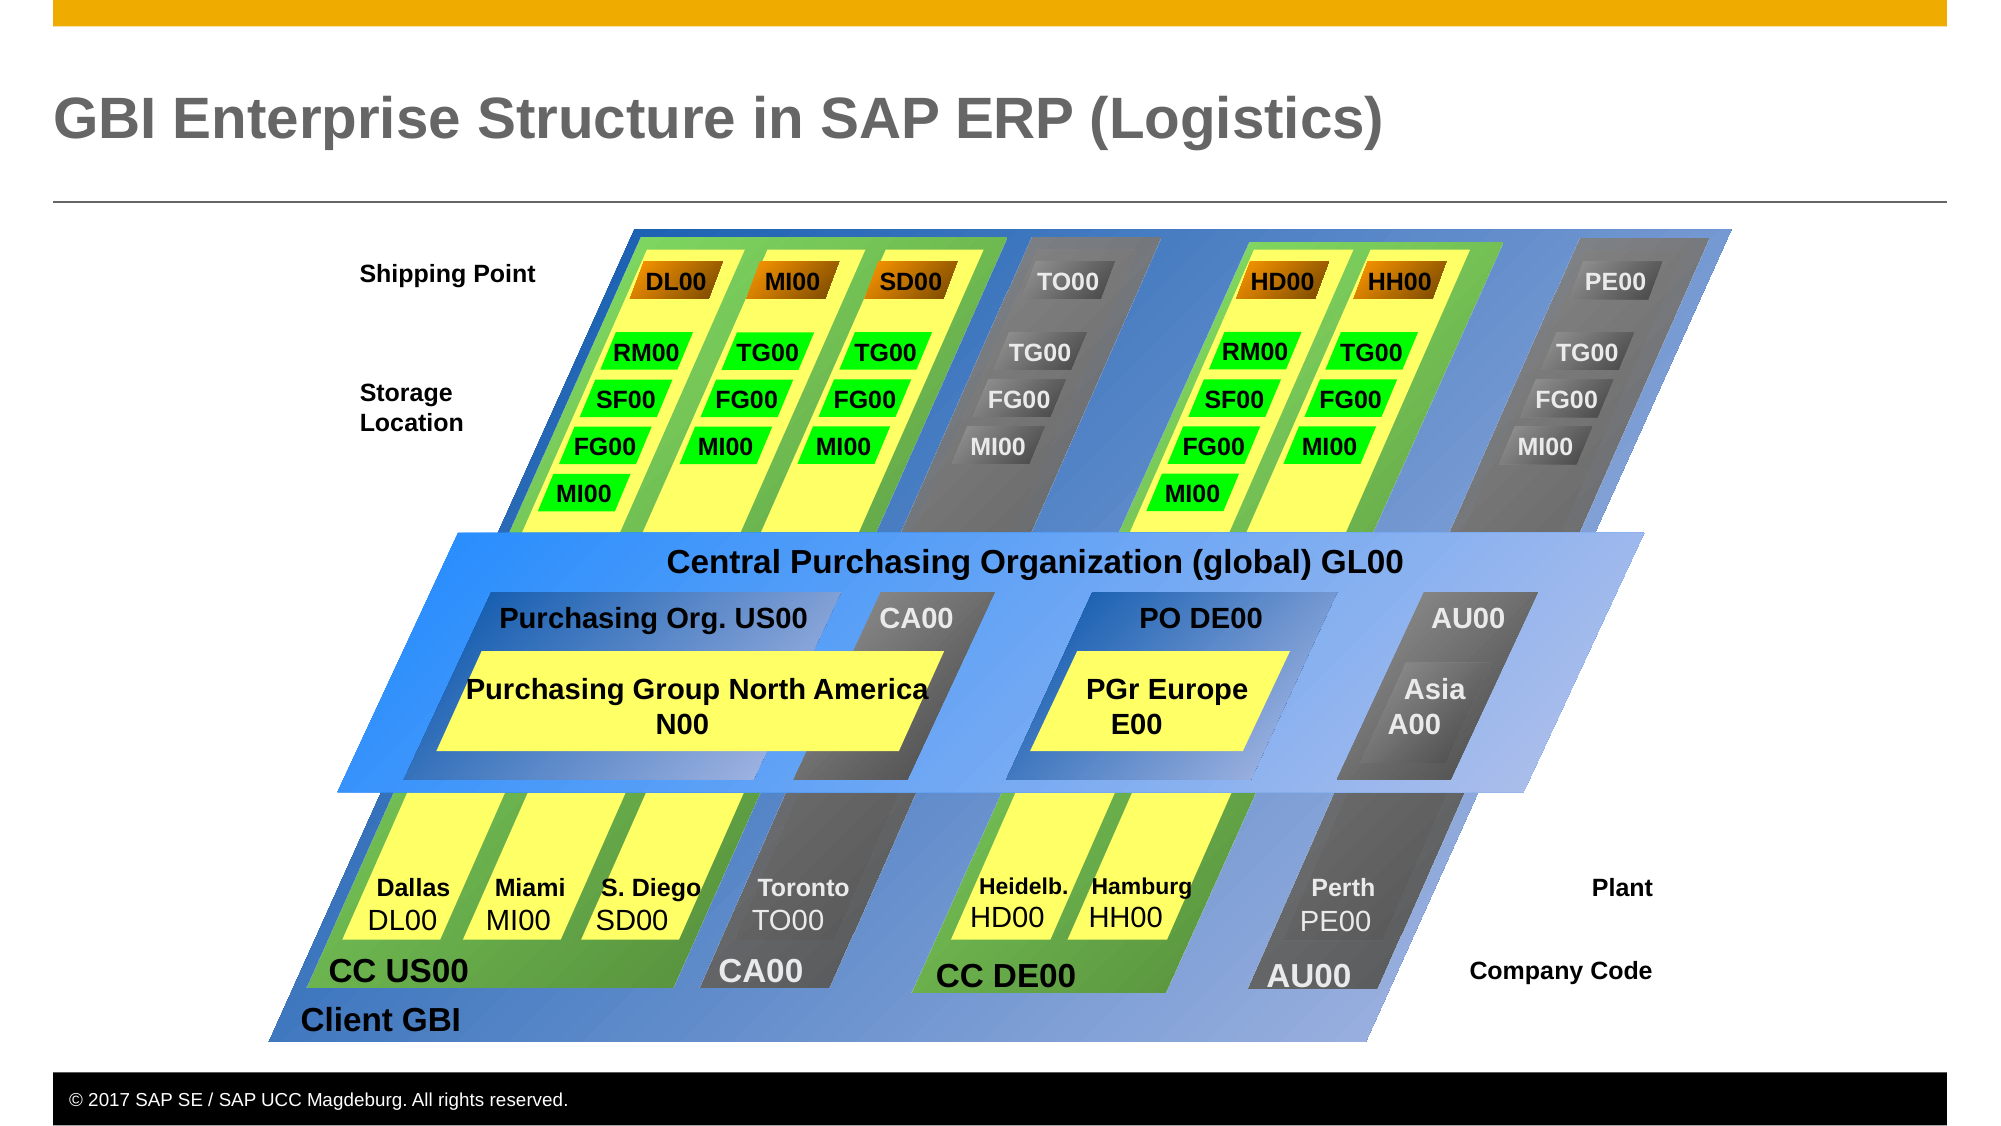

# GBI Enterprise Structure in SAP ERP (Logistics)

Shipping Point

DL00
MI00
SD00
TO00
HD00
HH00
PE00
RM00
RM00
TG00
TG00
TG00
TG00
TG00
Storage
Location
FG00
FG00
SF00
FG00
SF00
FG00
FG00
MI00
MI00
FG00
MI00
FG00
MI00
MI00
MI00
MI00

Central Purchasing Organization (global) GL00

Purchasing Org. US00

CA00

PO DE00

 AU00

Purchasing Group North America
                       N00
     PGr Europe
        E00

  Asia
A00
   Dallas
 DL00
   Miami
 MI00
 S. Diego
SD00
 Toronto
TO00
   Heidelb.
 HD00
  Hamburg
 HH00
Plant
  Perth
PE00
 CC US00
 CA00
 CC DE00
 AU00
Company Code
Client GBI